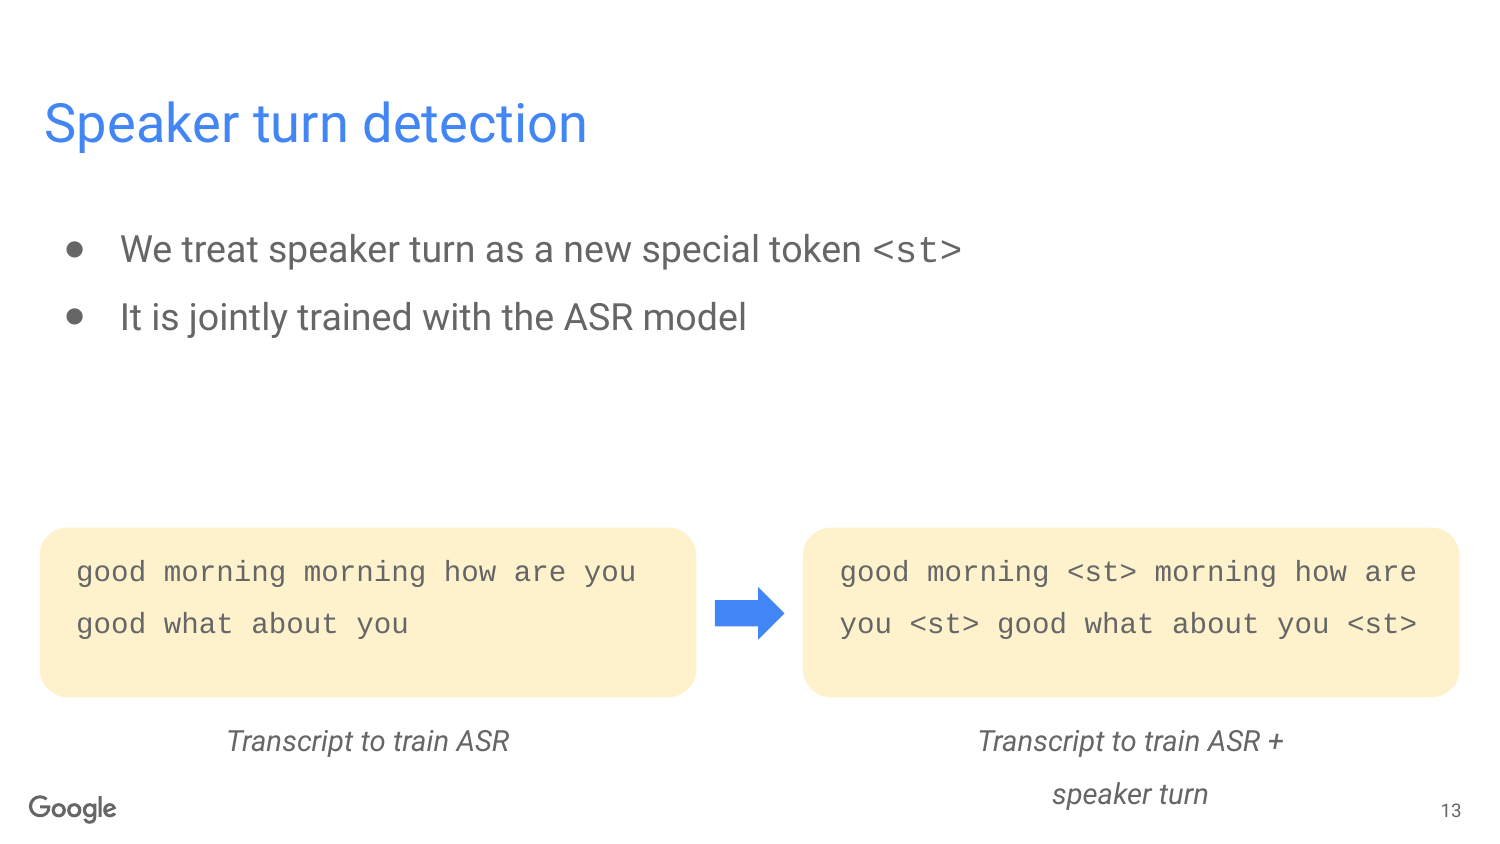

# Speaker turn detection
We treat speaker turn as a new special token <st>
It is jointly trained with the ASR model

good morning morning how are you good what about you
good morning <st> morning how are you <st> good what about you <st>

Transcript to train ASR
Transcript to train ASR + speaker turn
13